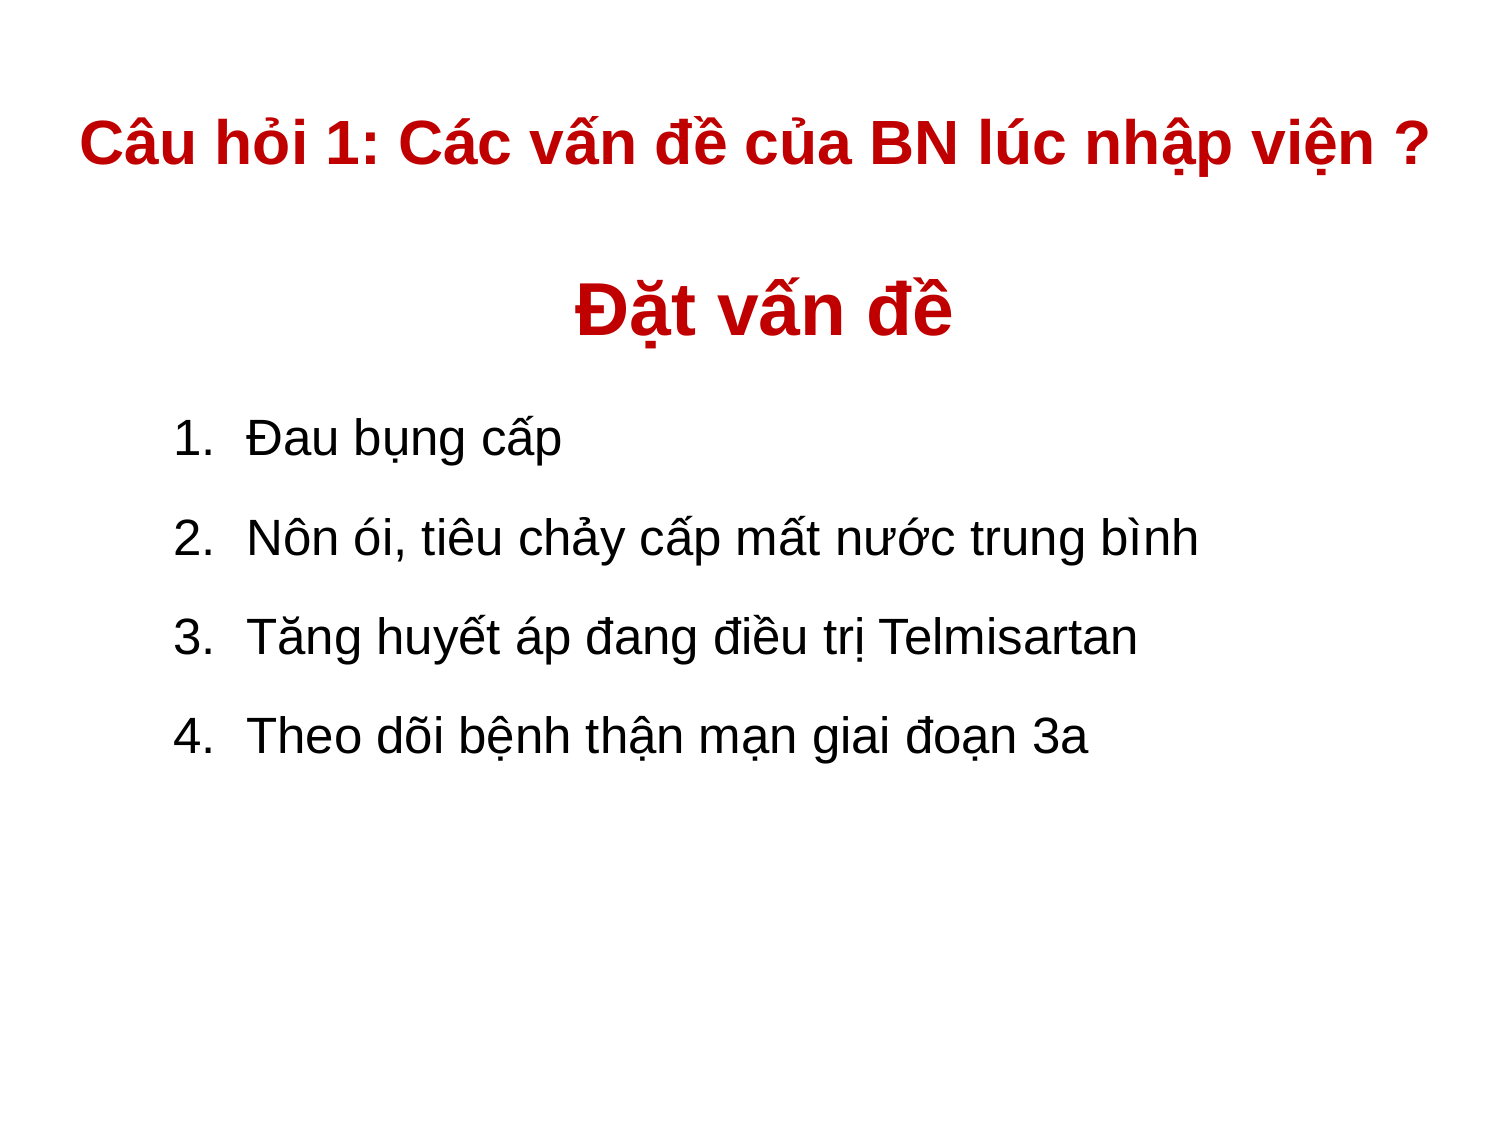

Câu hỏi 1: Các vấn đề của BN lúc nhập viện ?
# Đặt vấn đề
Đau bụng cấp
Nôn ói, tiêu chảy cấp mất nước trung bình
Tăng huyết áp đang điều trị Telmisartan
Theo dõi bệnh thận mạn giai đoạn 3a